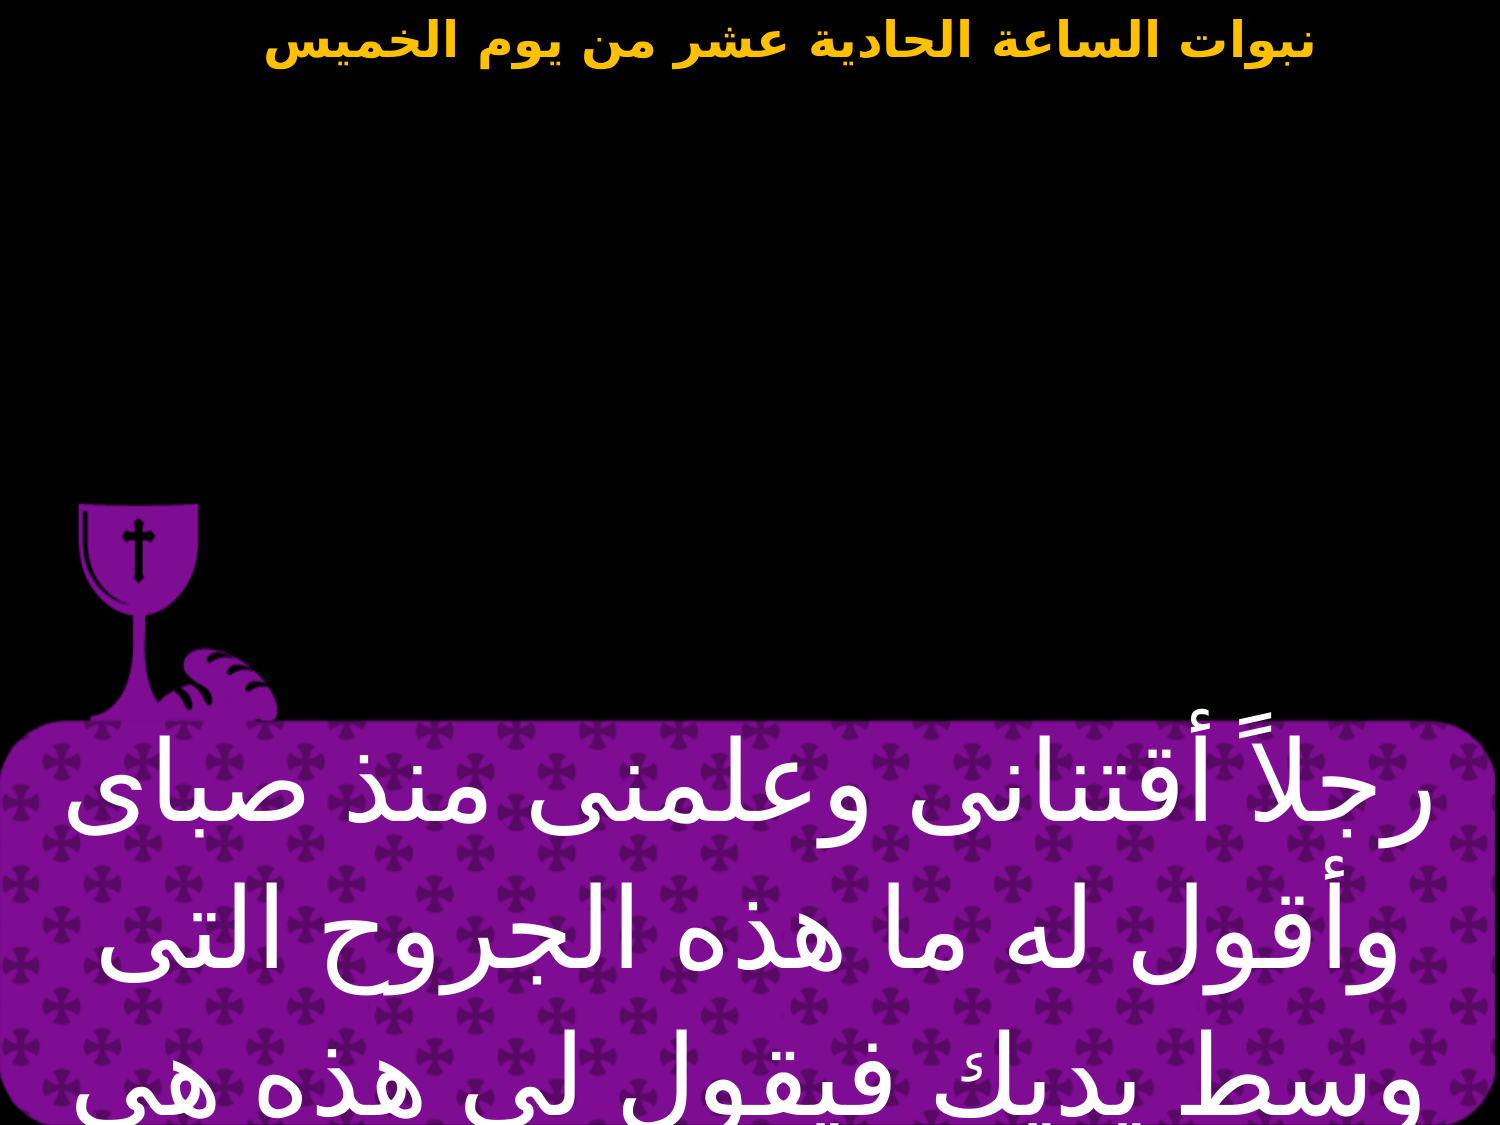

| رجلاً أقتنانى وعلمنى منذ صباى وأقول له ما هذه الجروح التى وسط يديك فيقول لى هذه هى التى |
| --- |